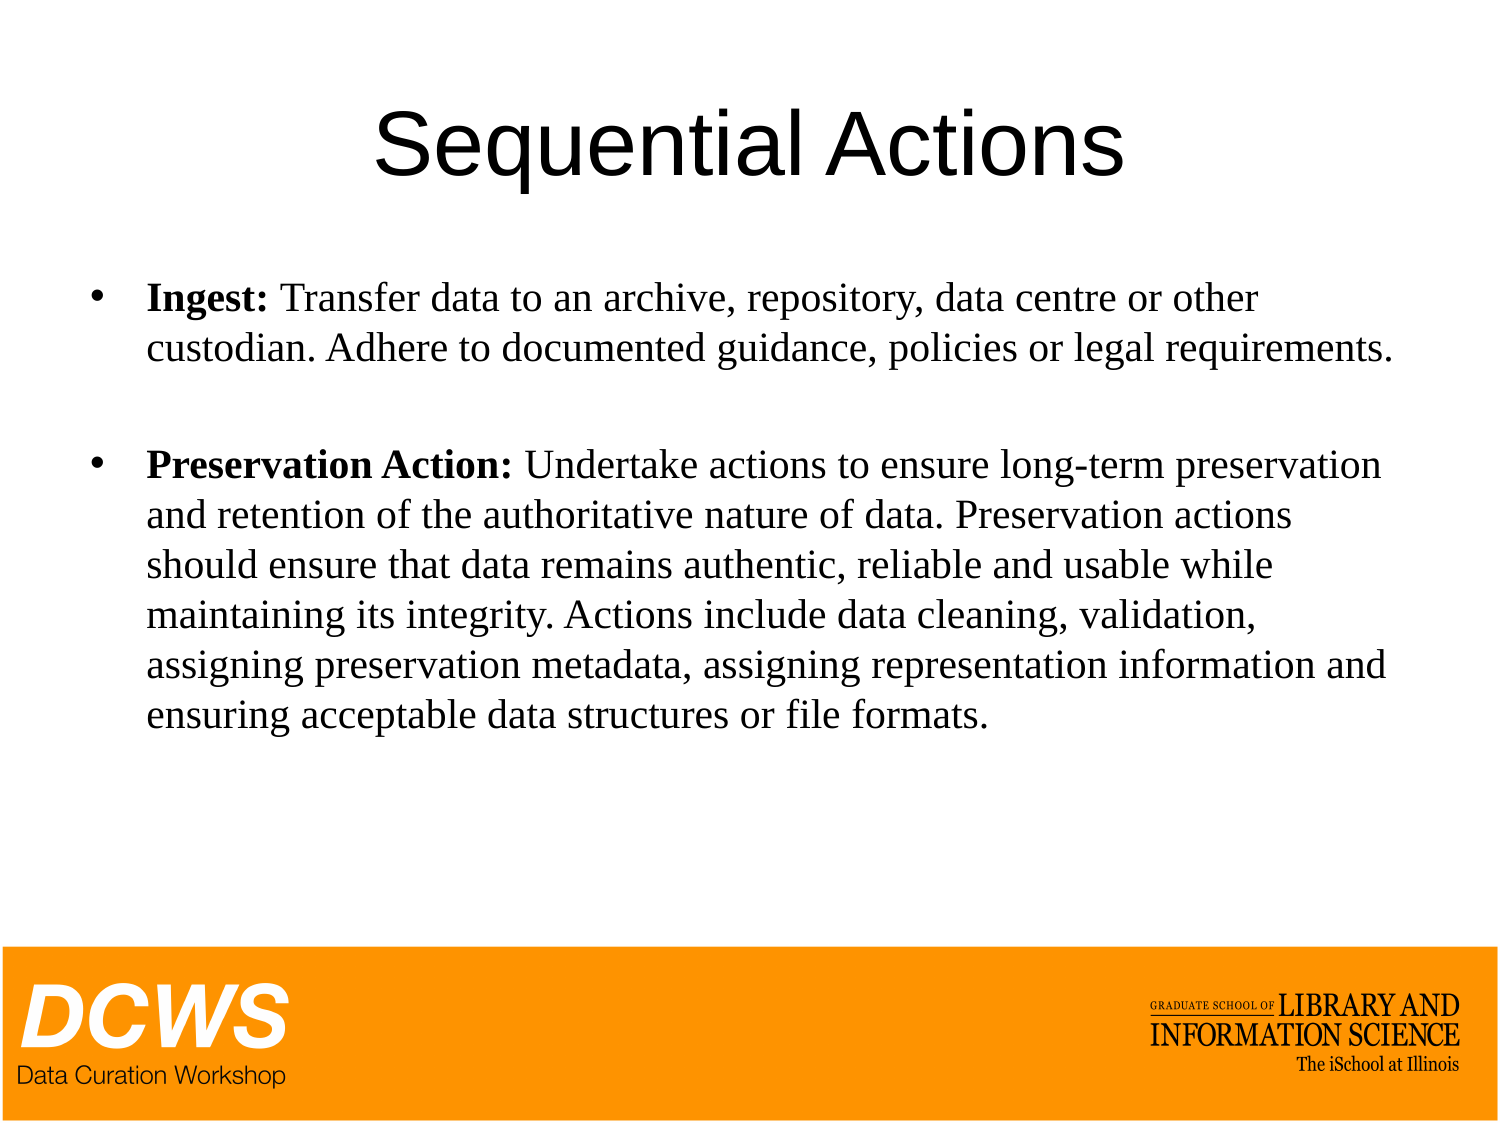

# Sequential Actions
Ingest: Transfer data to an archive, repository, data centre or other custodian. Adhere to documented guidance, policies or legal requirements.

Preservation Action: Undertake actions to ensure long-term preservation and retention of the authoritative nature of data. Preservation actions should ensure that data remains authentic, reliable and usable while maintaining its integrity. Actions include data cleaning, validation, assigning preservation metadata, assigning representation information and ensuring acceptable data structures or file formats.